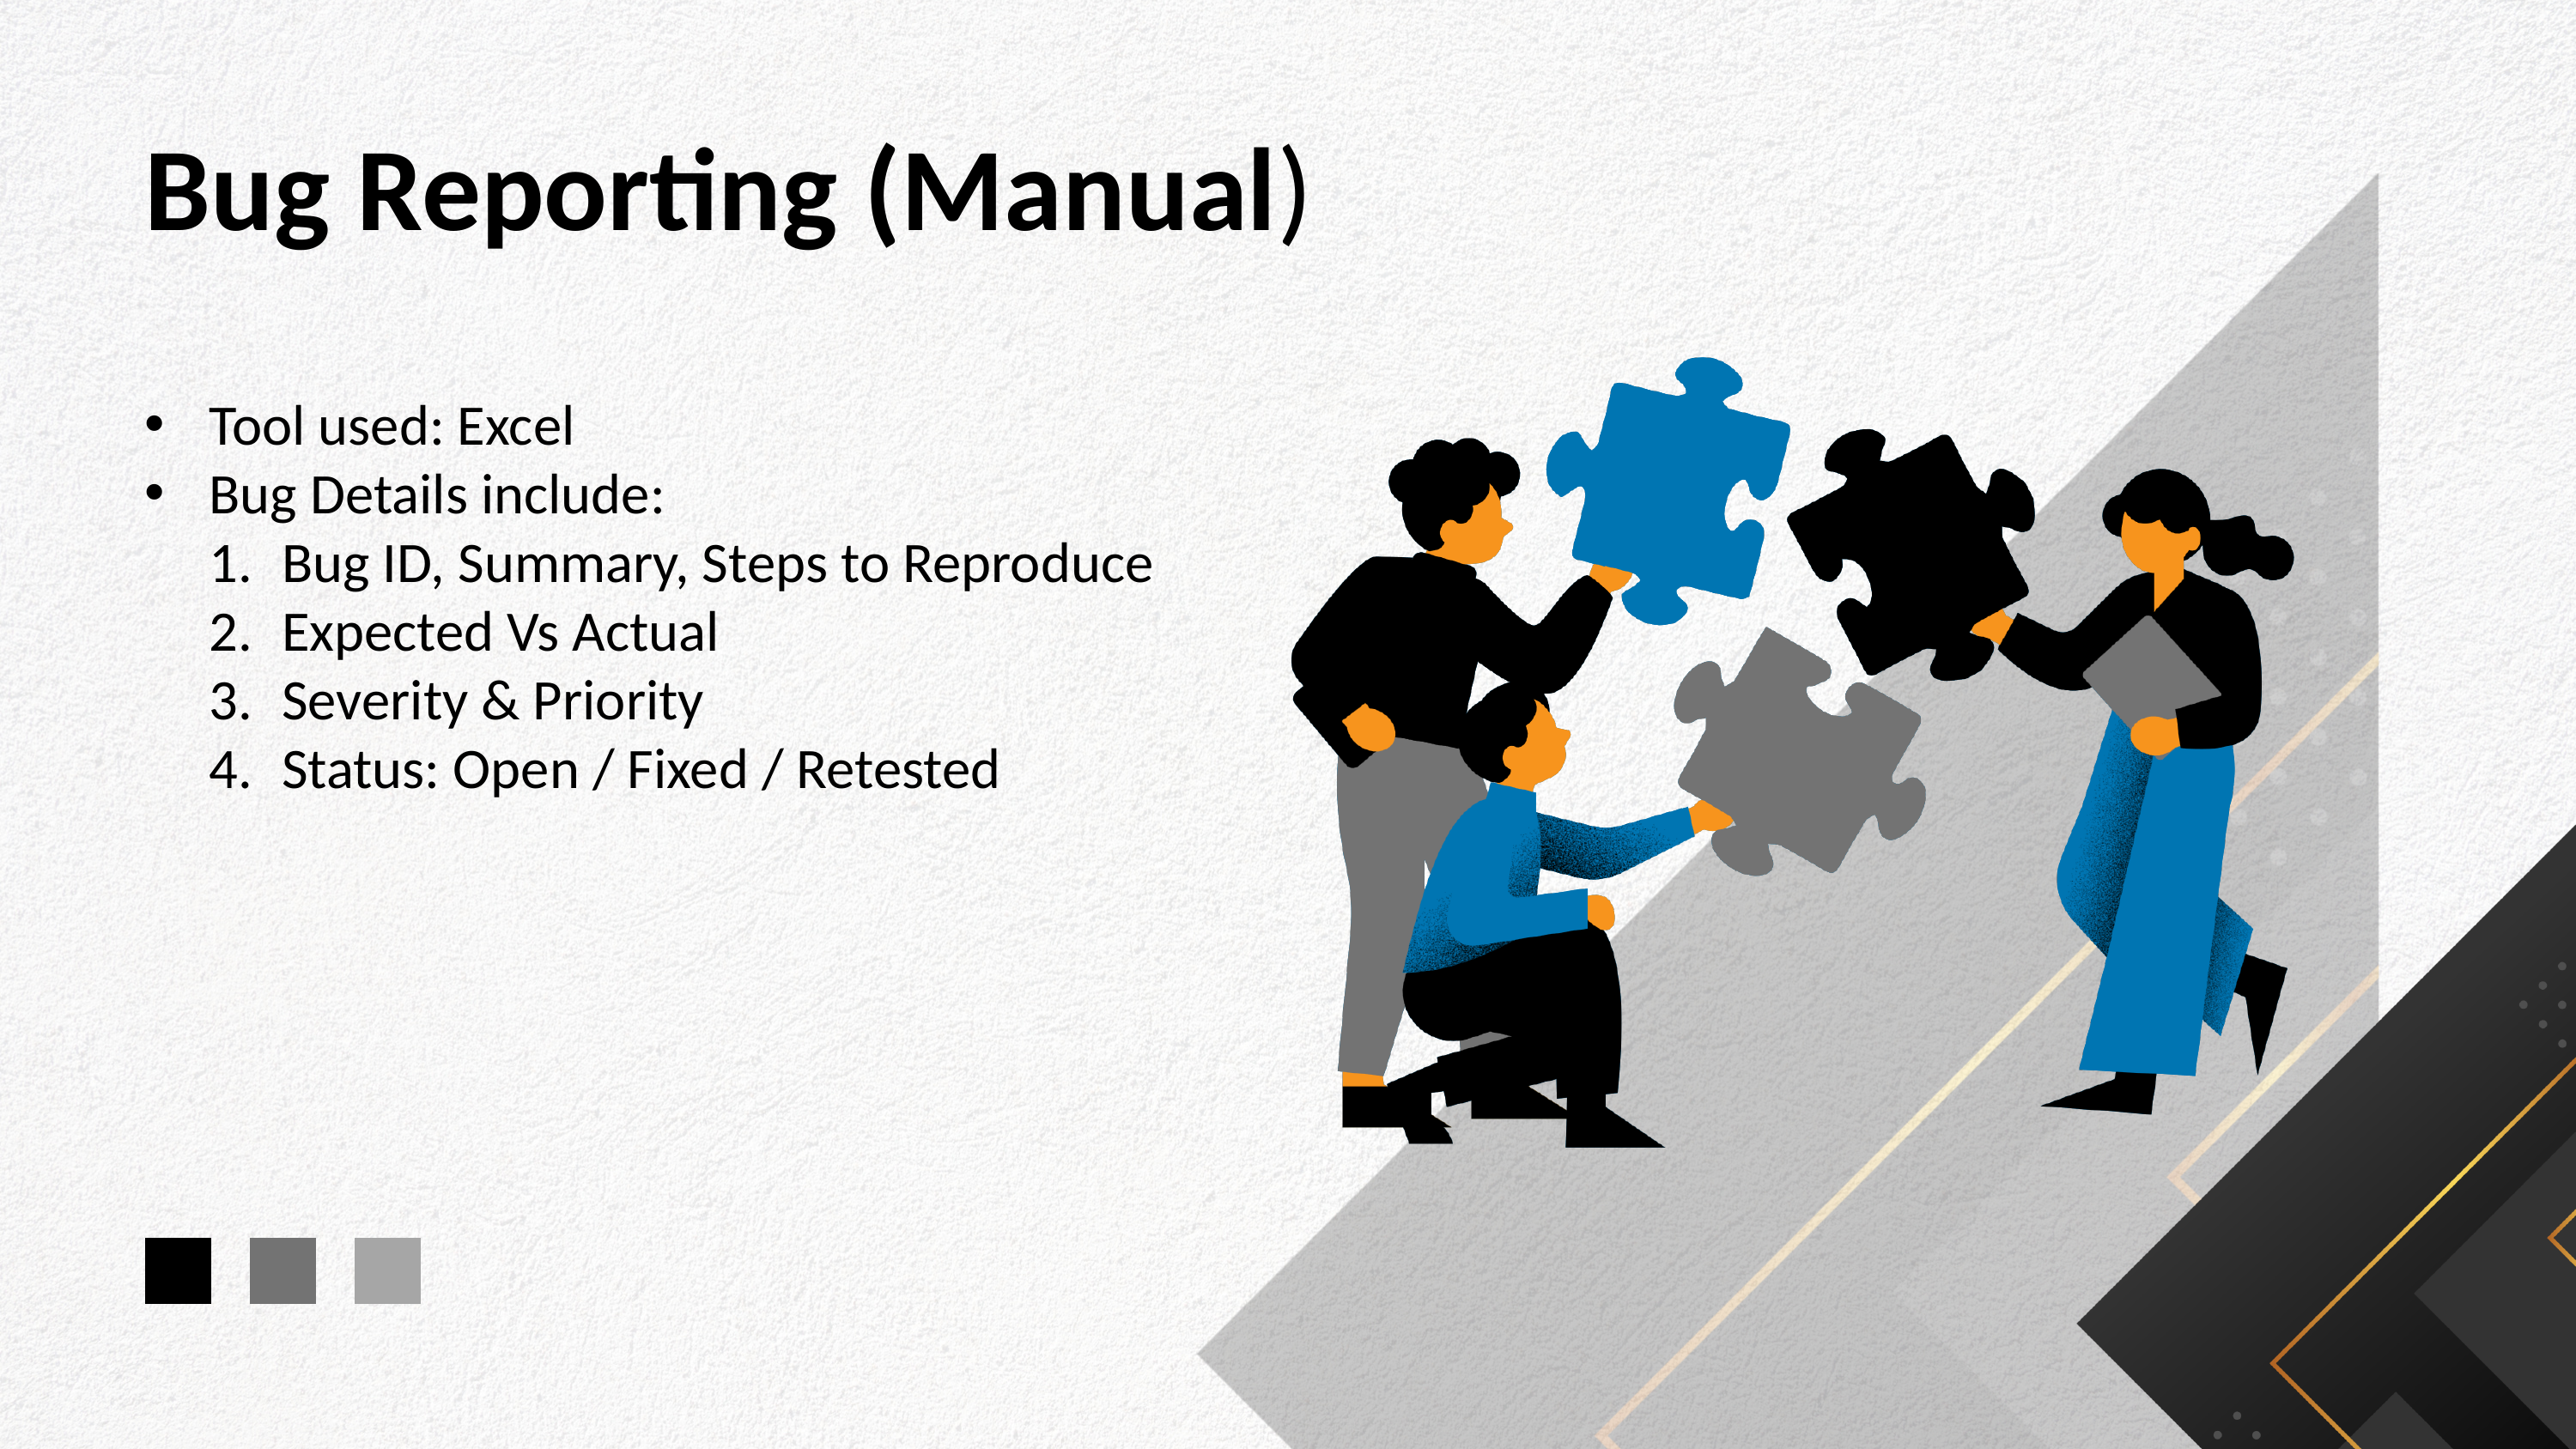

Bug Reporting (Manual)

Tool used: Excel
Bug Details include:
Bug ID, Summary, Steps to Reproduce
Expected Vs Actual
Severity & Priority
Status: Open / Fixed / Retested